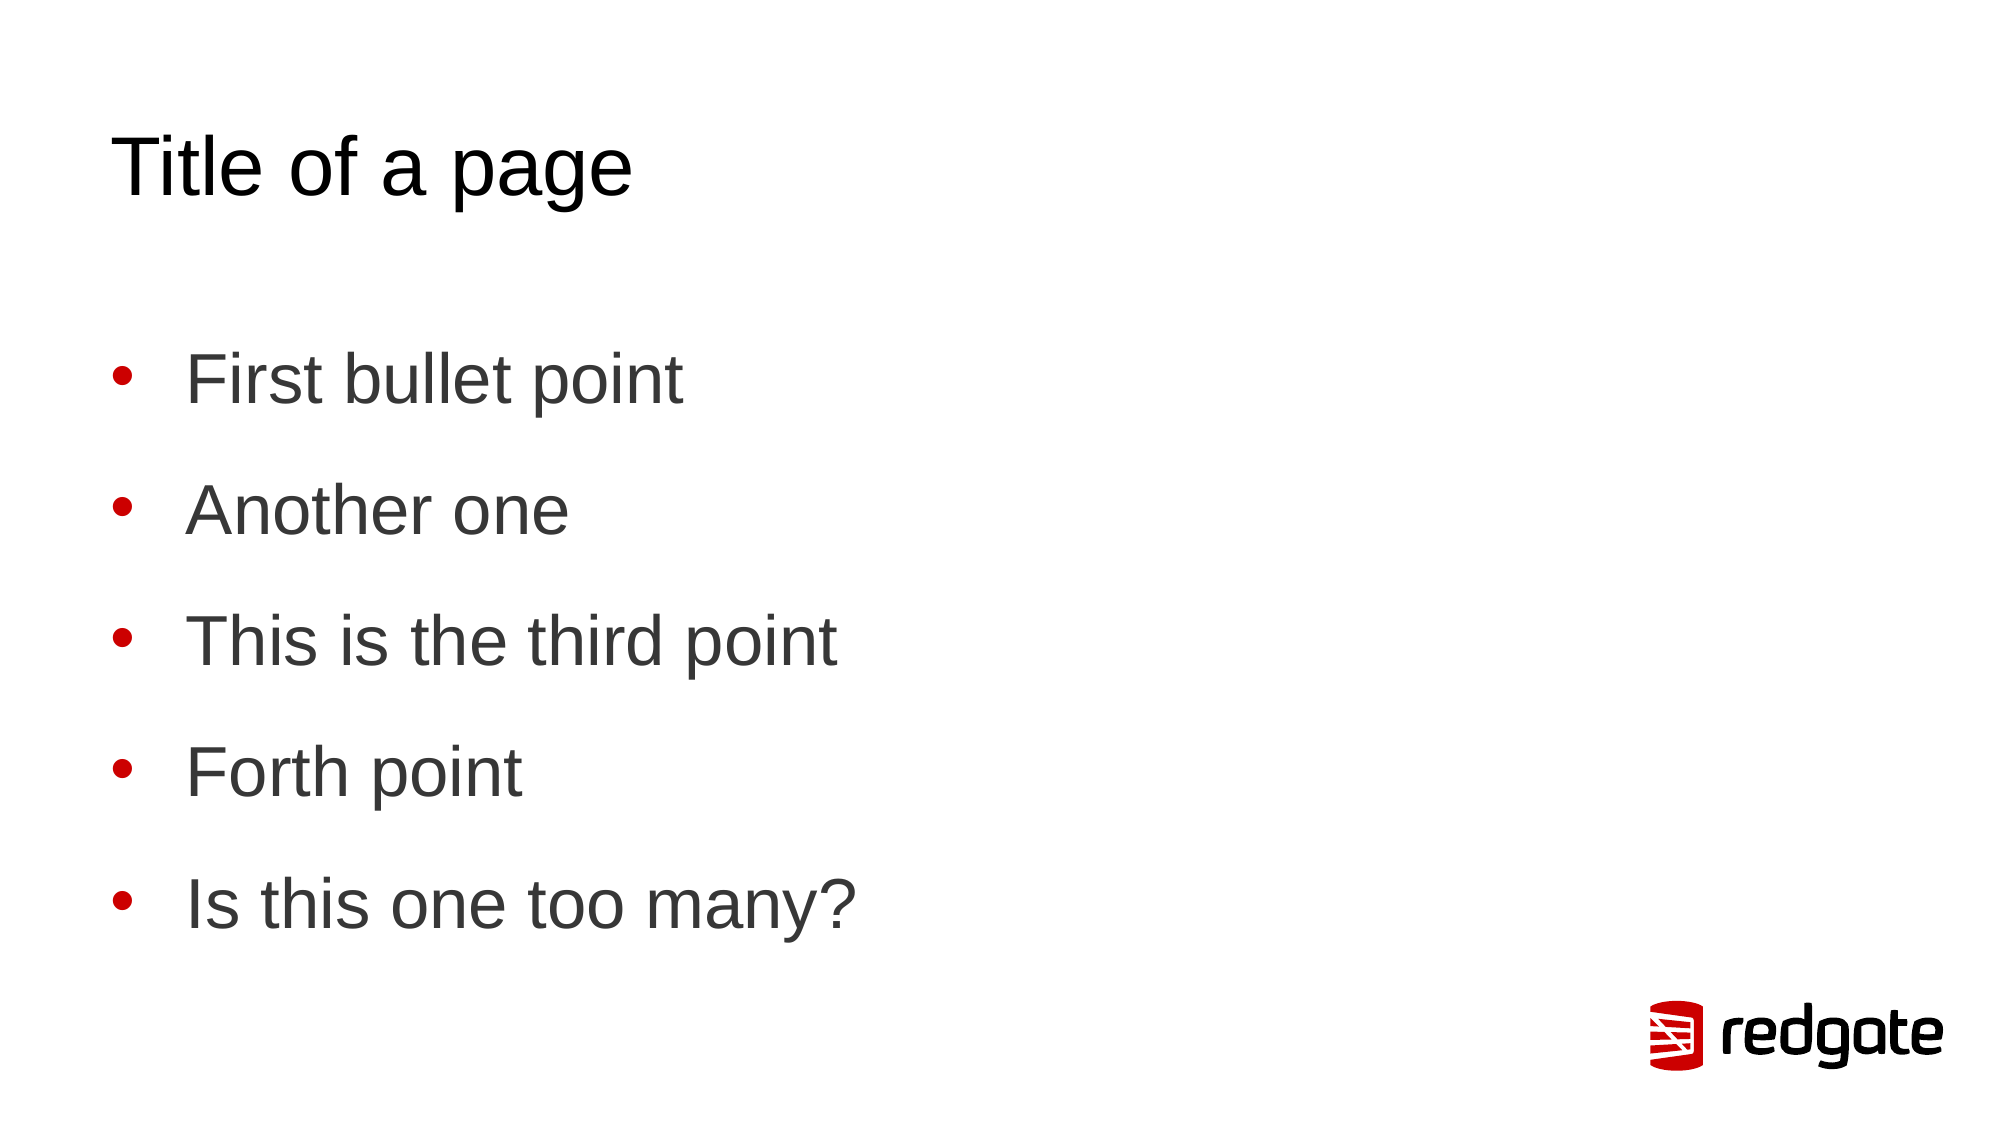

# Title of a page
First bullet point
Another one
This is the third point
Forth point
Is this one too many?